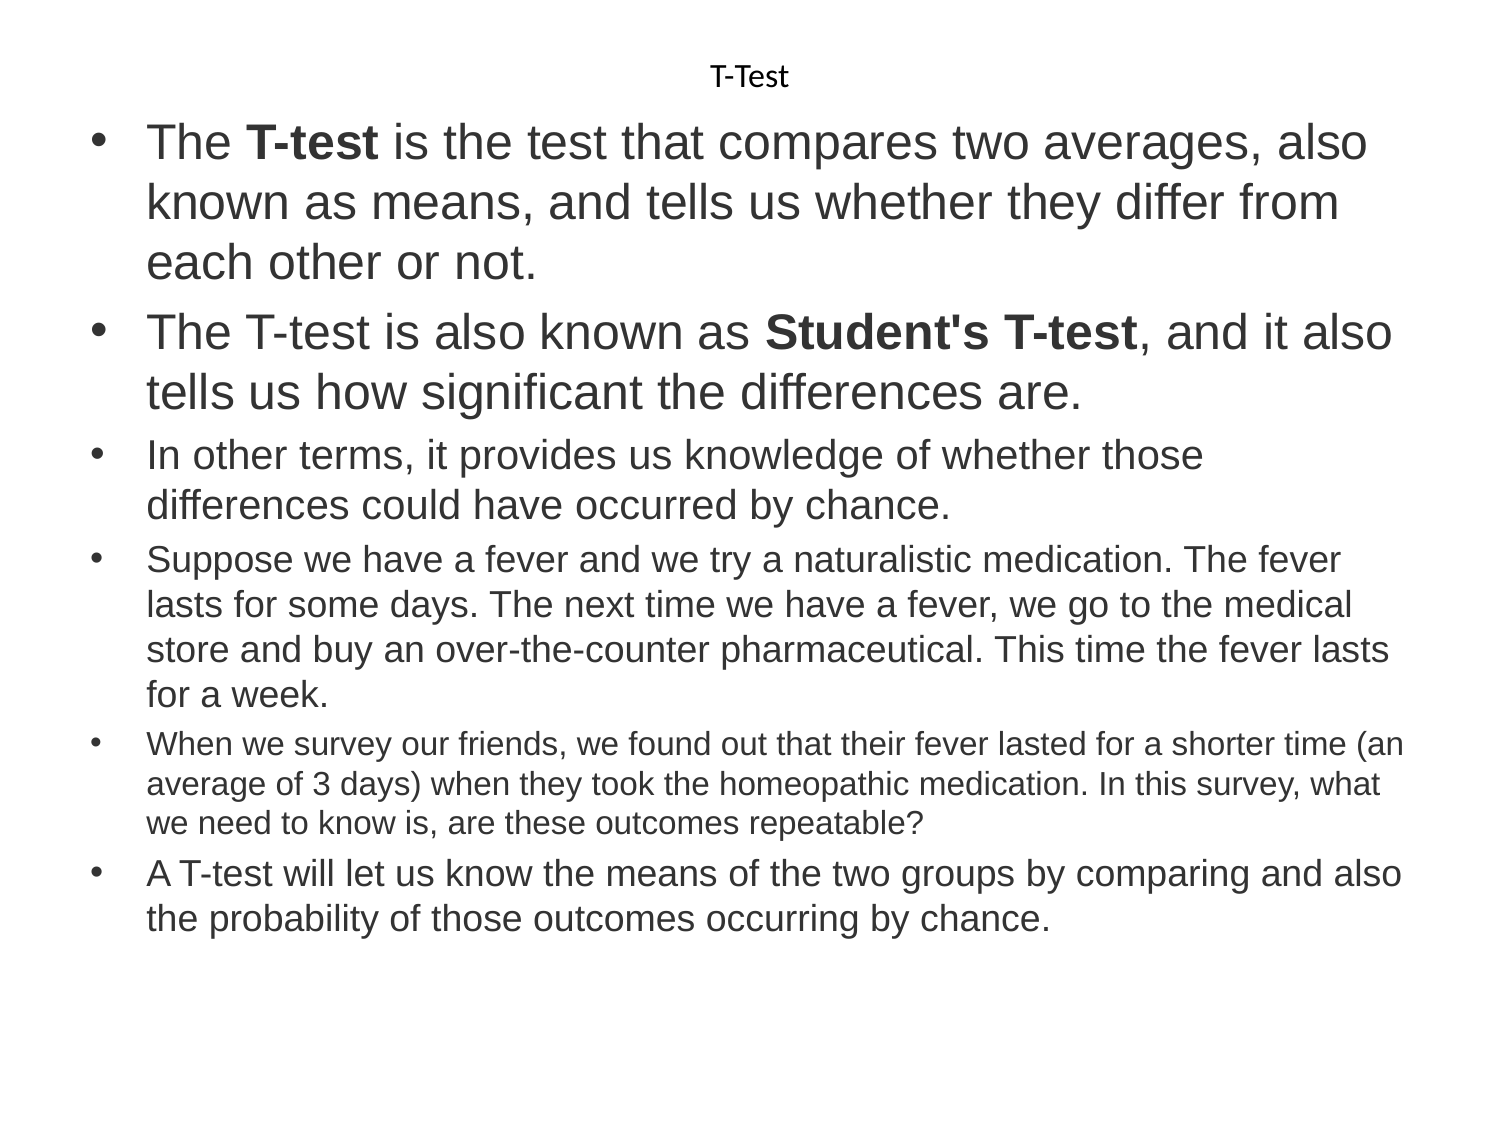

# T-Test
The T-test is the test that compares two averages, also known as means, and tells us whether they differ from each other or not.
The T-test is also known as Student's T-test, and it also tells us how significant the differences are.
In other terms, it provides us knowledge of whether those differences could have occurred by chance.
Suppose we have a fever and we try a naturalistic medication. The fever lasts for some days. The next time we have a fever, we go to the medical store and buy an over-the-counter pharmaceutical. This time the fever lasts for a week.
When we survey our friends, we found out that their fever lasted for a shorter time (an average of 3 days) when they took the homeopathic medication. In this survey, what we need to know is, are these outcomes repeatable?
A T-test will let us know the means of the two groups by comparing and also the probability of those outcomes occurring by chance.